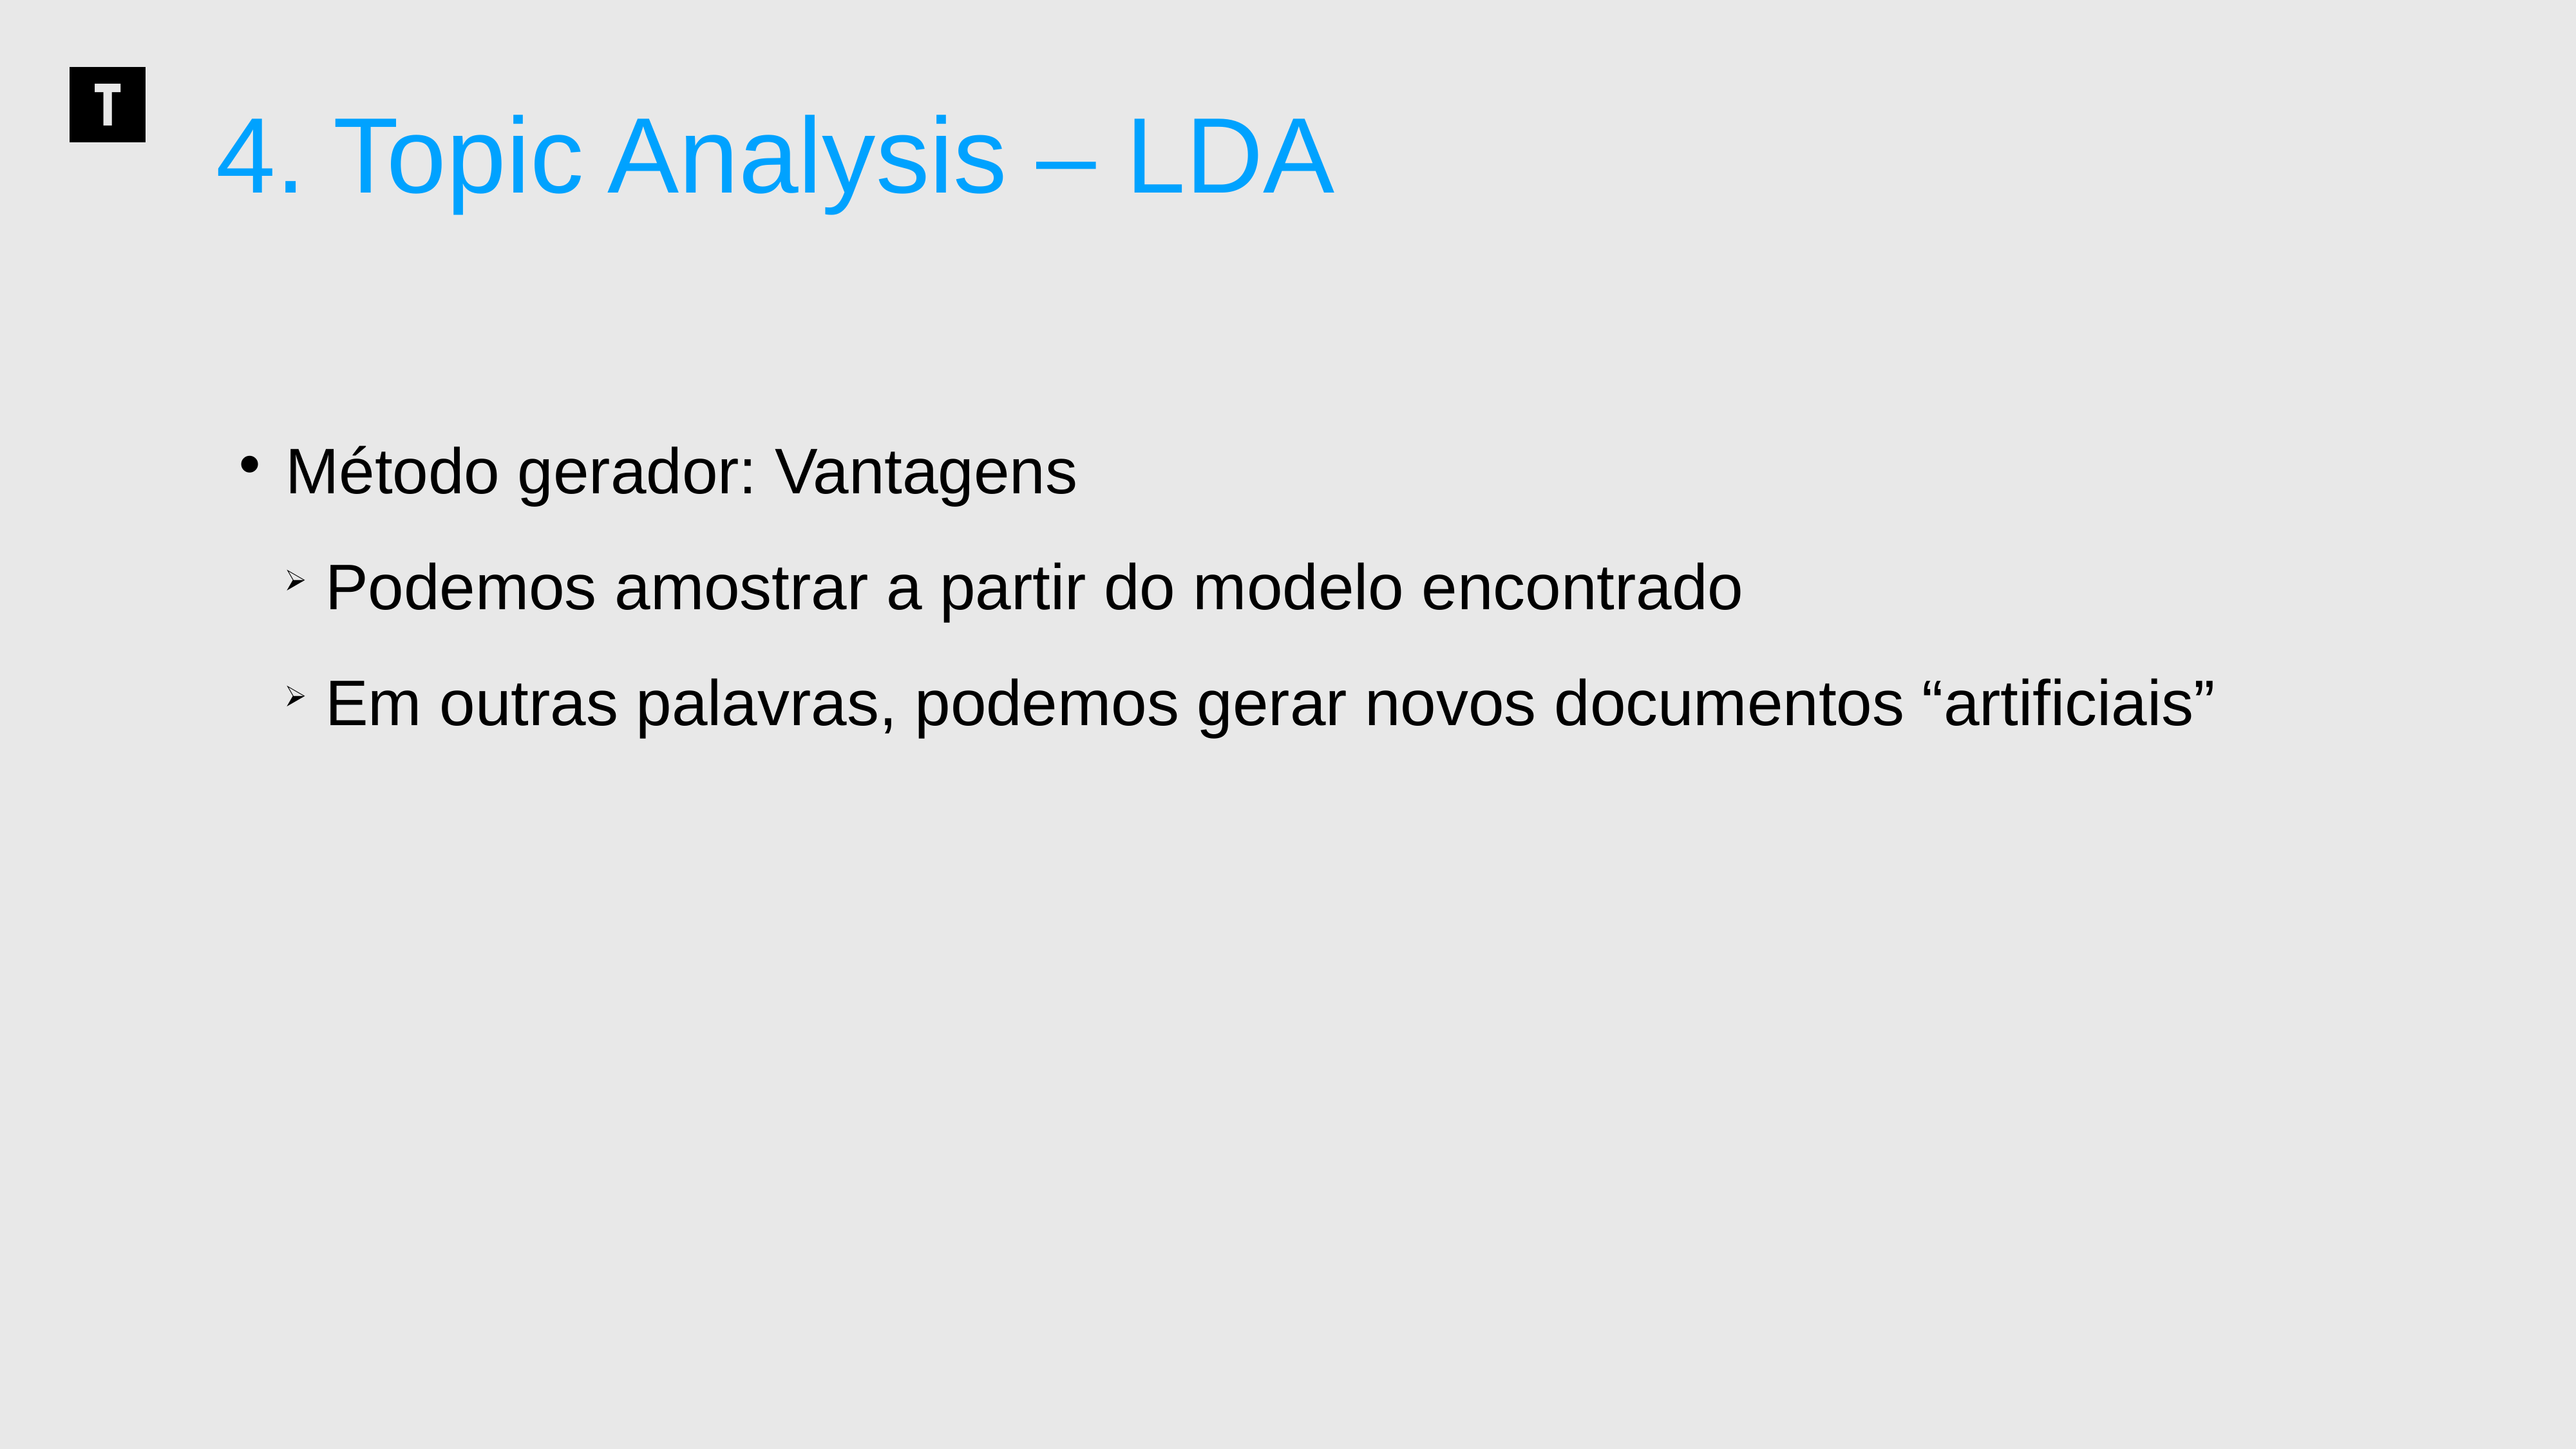

4. Topic Analysis – LDA

 Método gerador: Vantagens
 Podemos amostrar a partir do modelo encontrado
 Em outras palavras, podemos gerar novos documentos “artificiais”